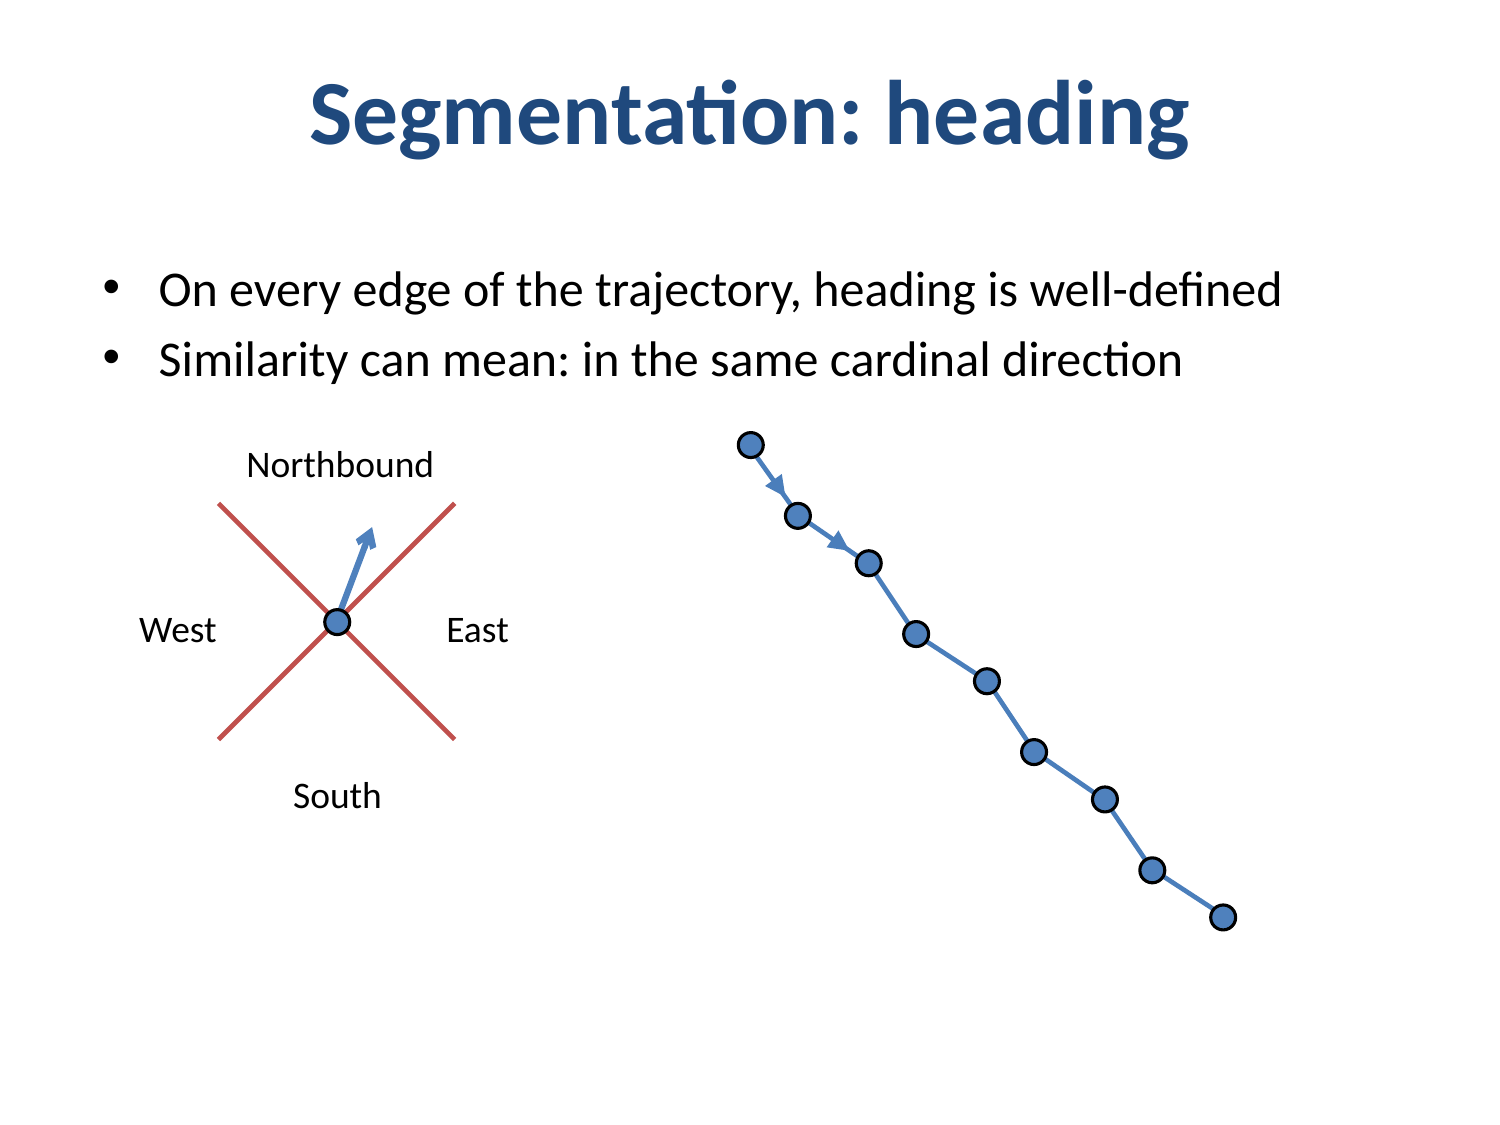

Segmentation: heading
On every edge of the trajectory, heading is well-defined
Similarity can mean: in the same cardinal direction
Northbound

West
East

South